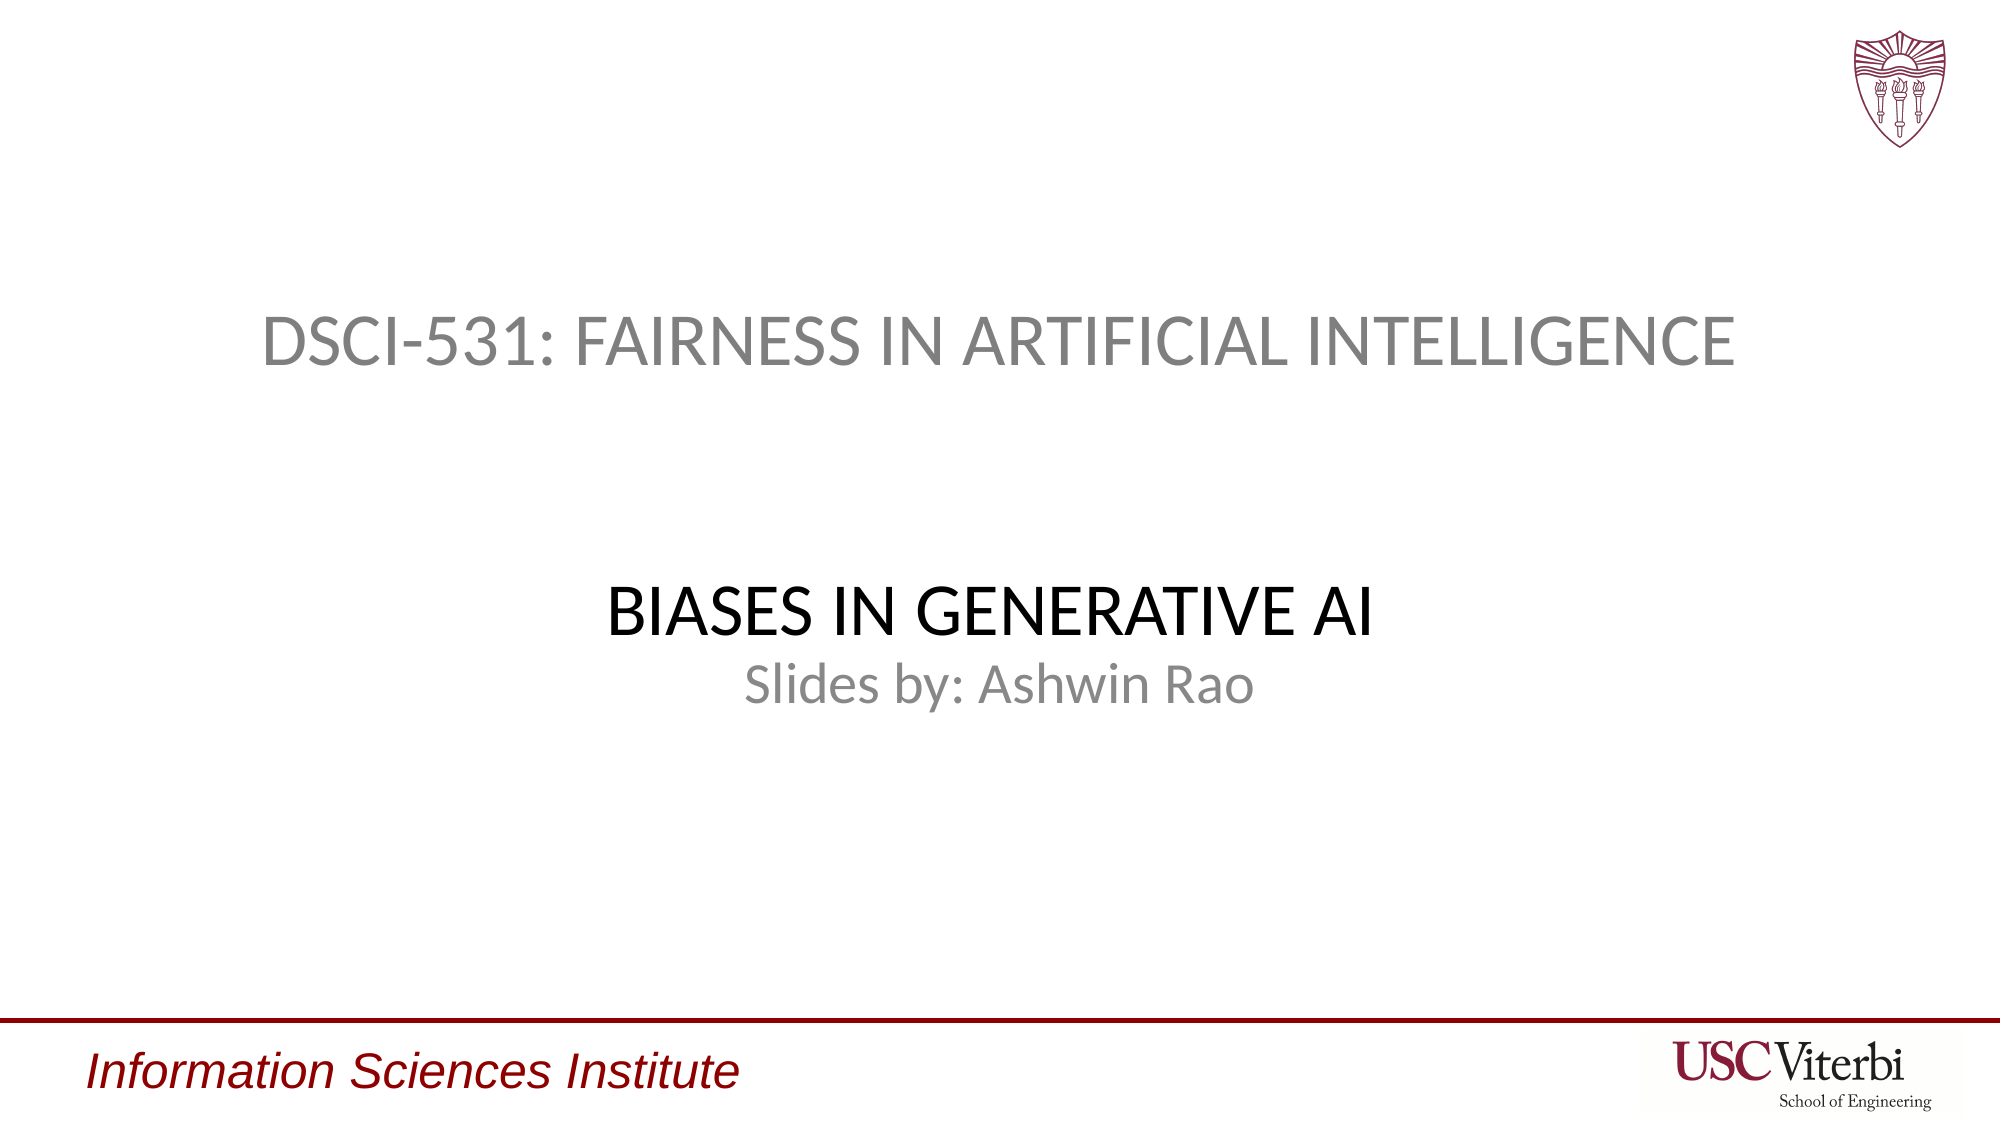

DSCI-531: FAIRNESS IN ARTIFICIAL INTELLIGENCE
BIASES IN GENERATIVE AI
Slides by: Ashwin Rao